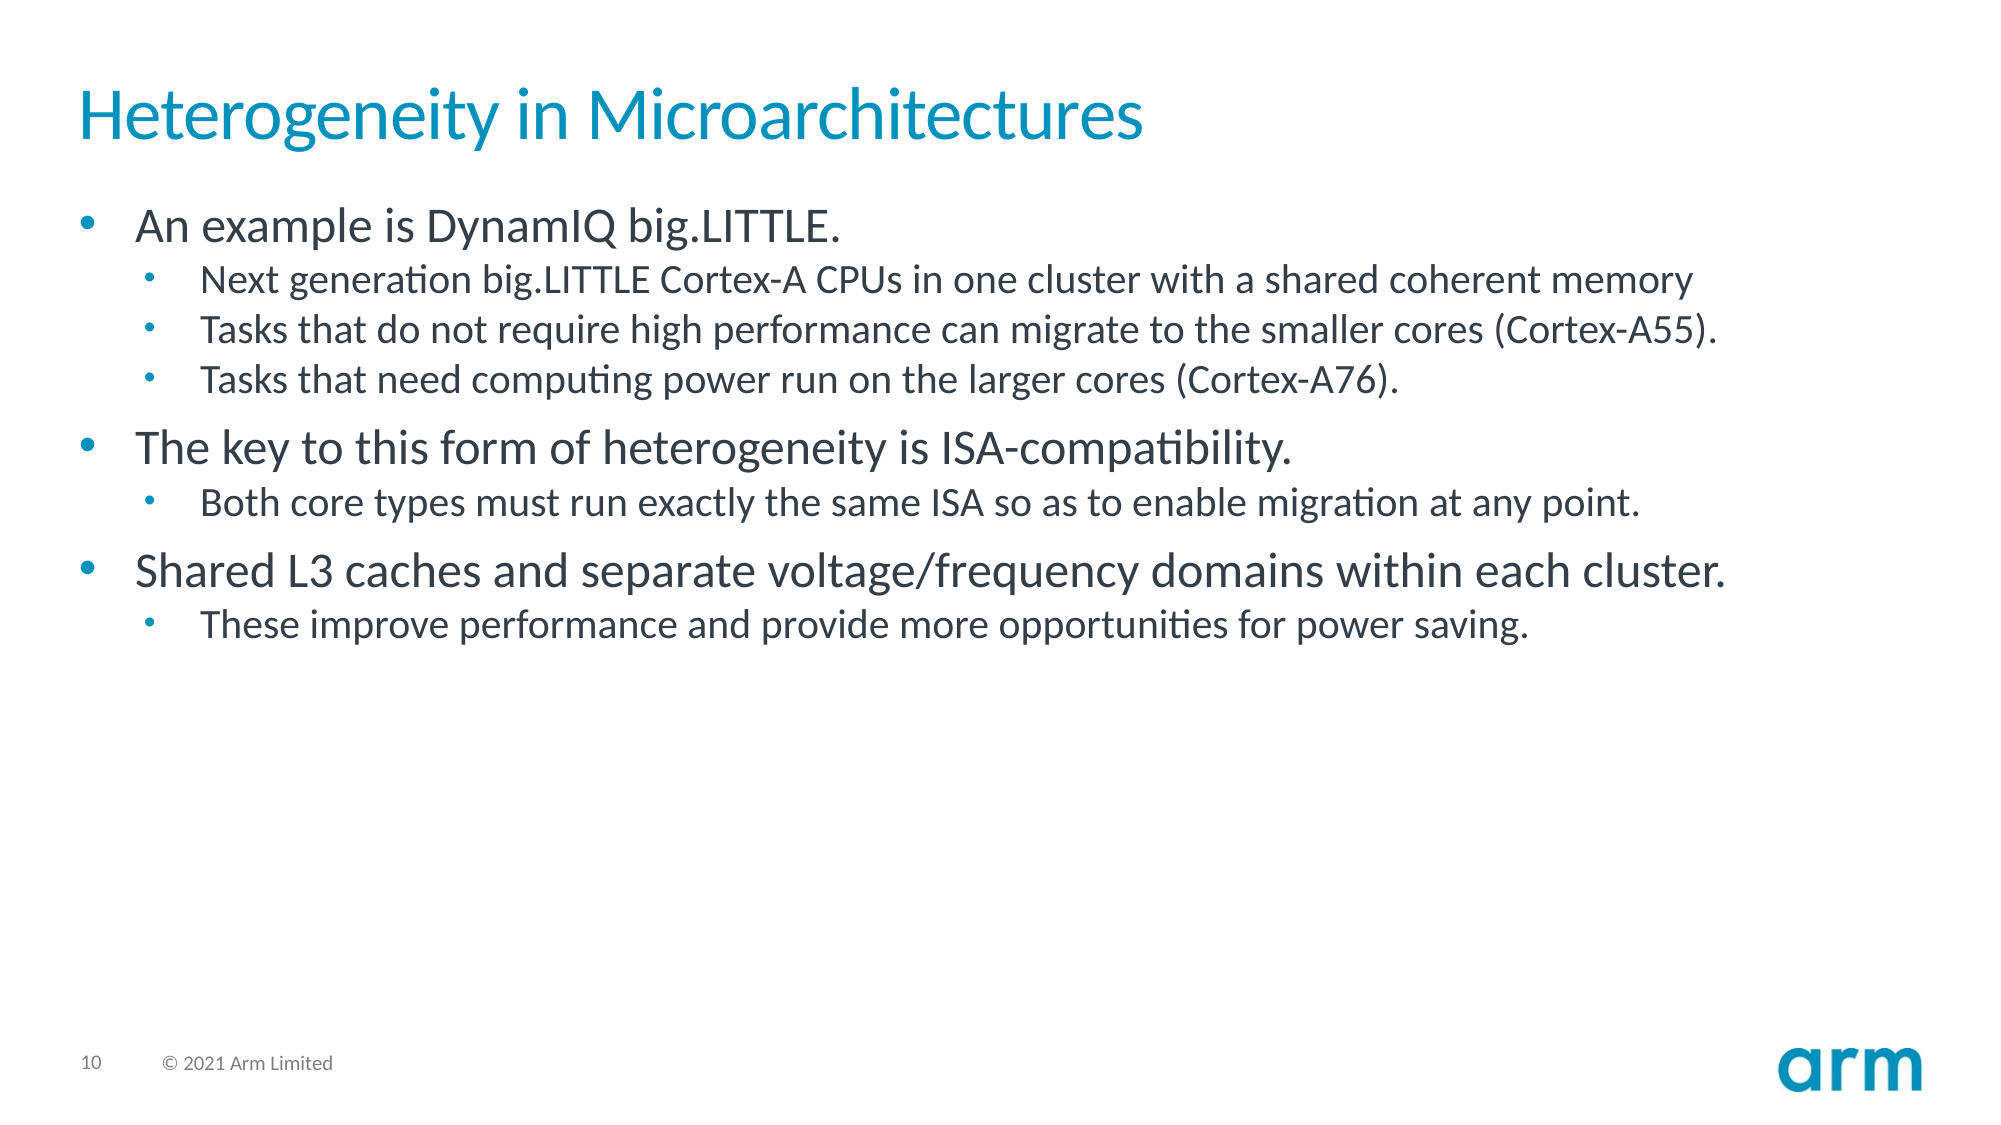

# Heterogeneity in Microarchitectures
An example is DynamIQ big.LITTLE.
Next generation big.LITTLE Cortex-A CPUs in one cluster with a shared coherent memory
Tasks that do not require high performance can migrate to the smaller cores (Cortex-A55).
Tasks that need computing power run on the larger cores (Cortex-A76).
The key to this form of heterogeneity is ISA-compatibility.
Both core types must run exactly the same ISA so as to enable migration at any point.
Shared L3 caches and separate voltage/frequency domains within each cluster.
These improve performance and provide more opportunities for power saving.